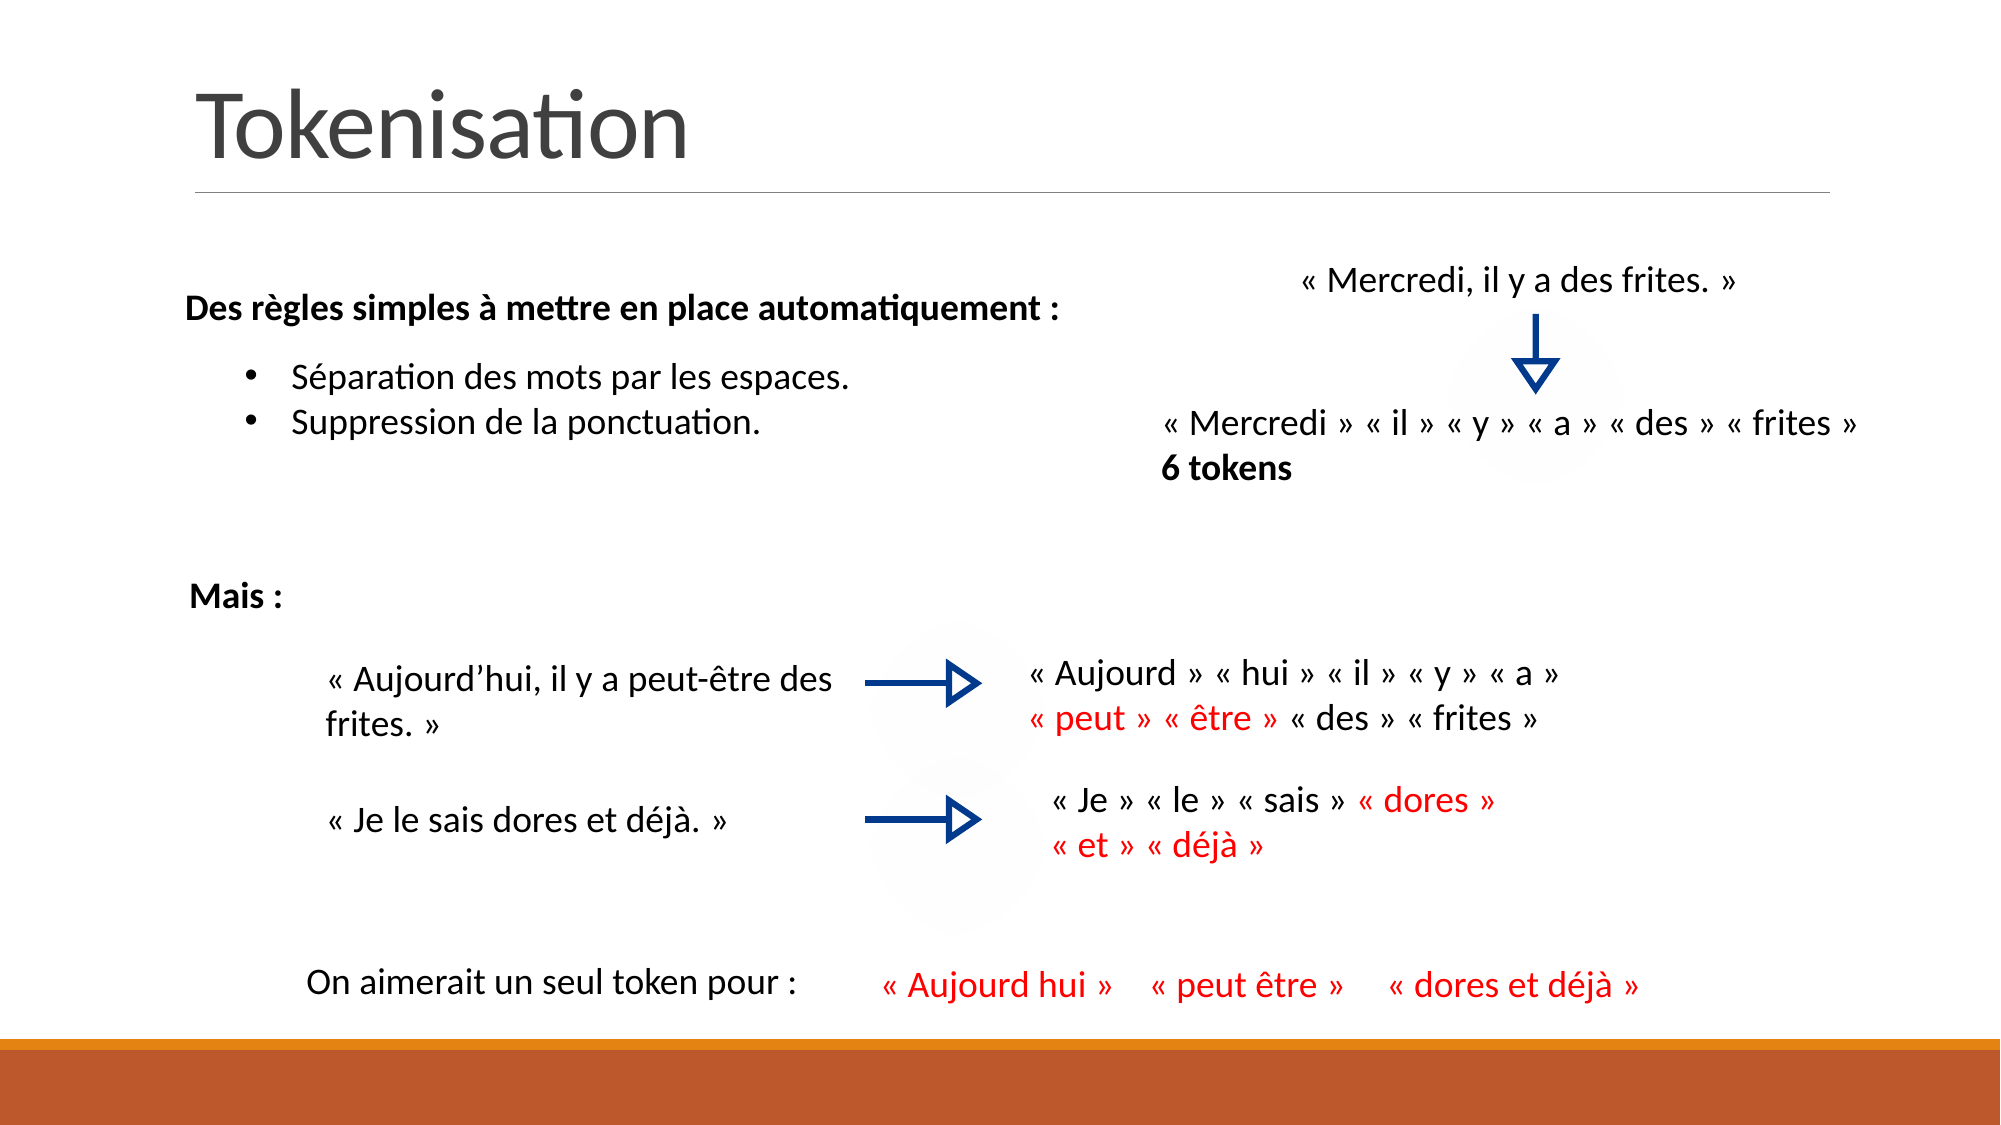

# Tokenisation
« Mercredi, il y a des frites. »
Des règles simples à mettre en place automatiquement :
Séparation des mots par les espaces.
Suppression de la ponctuation.

« Mercredi » « il » « y » « a » « des » « frites »
6 tokens
Mais :
« Aujourd » « hui » « il » « y » « a » « peut » « être » « des » « frites »
« Aujourd’hui, il y a peut-être des frites. »

« Je » « le » « sais » « dores » « et » « déjà »
« Je le sais dores et déjà. »

On aimerait un seul token pour :
« peut être »
« Aujourd hui »
« dores et déjà »